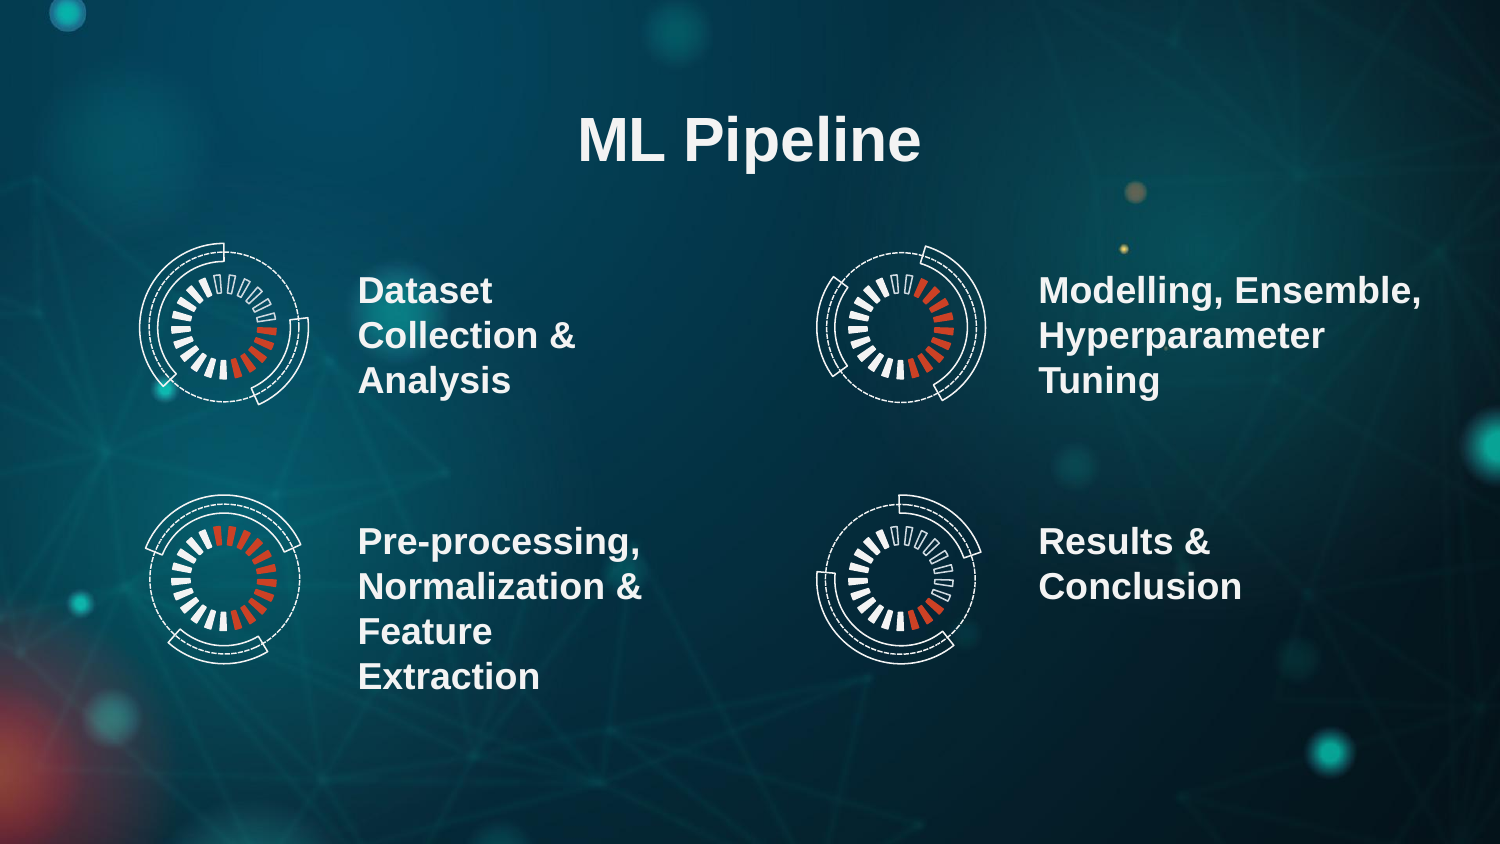

# ML Pipeline

Dataset Collection & Analysis
Modelling, Ensemble, Hyperparameter Tuning

Pre-processing, Normalization & Feature Extraction
Results & Conclusion